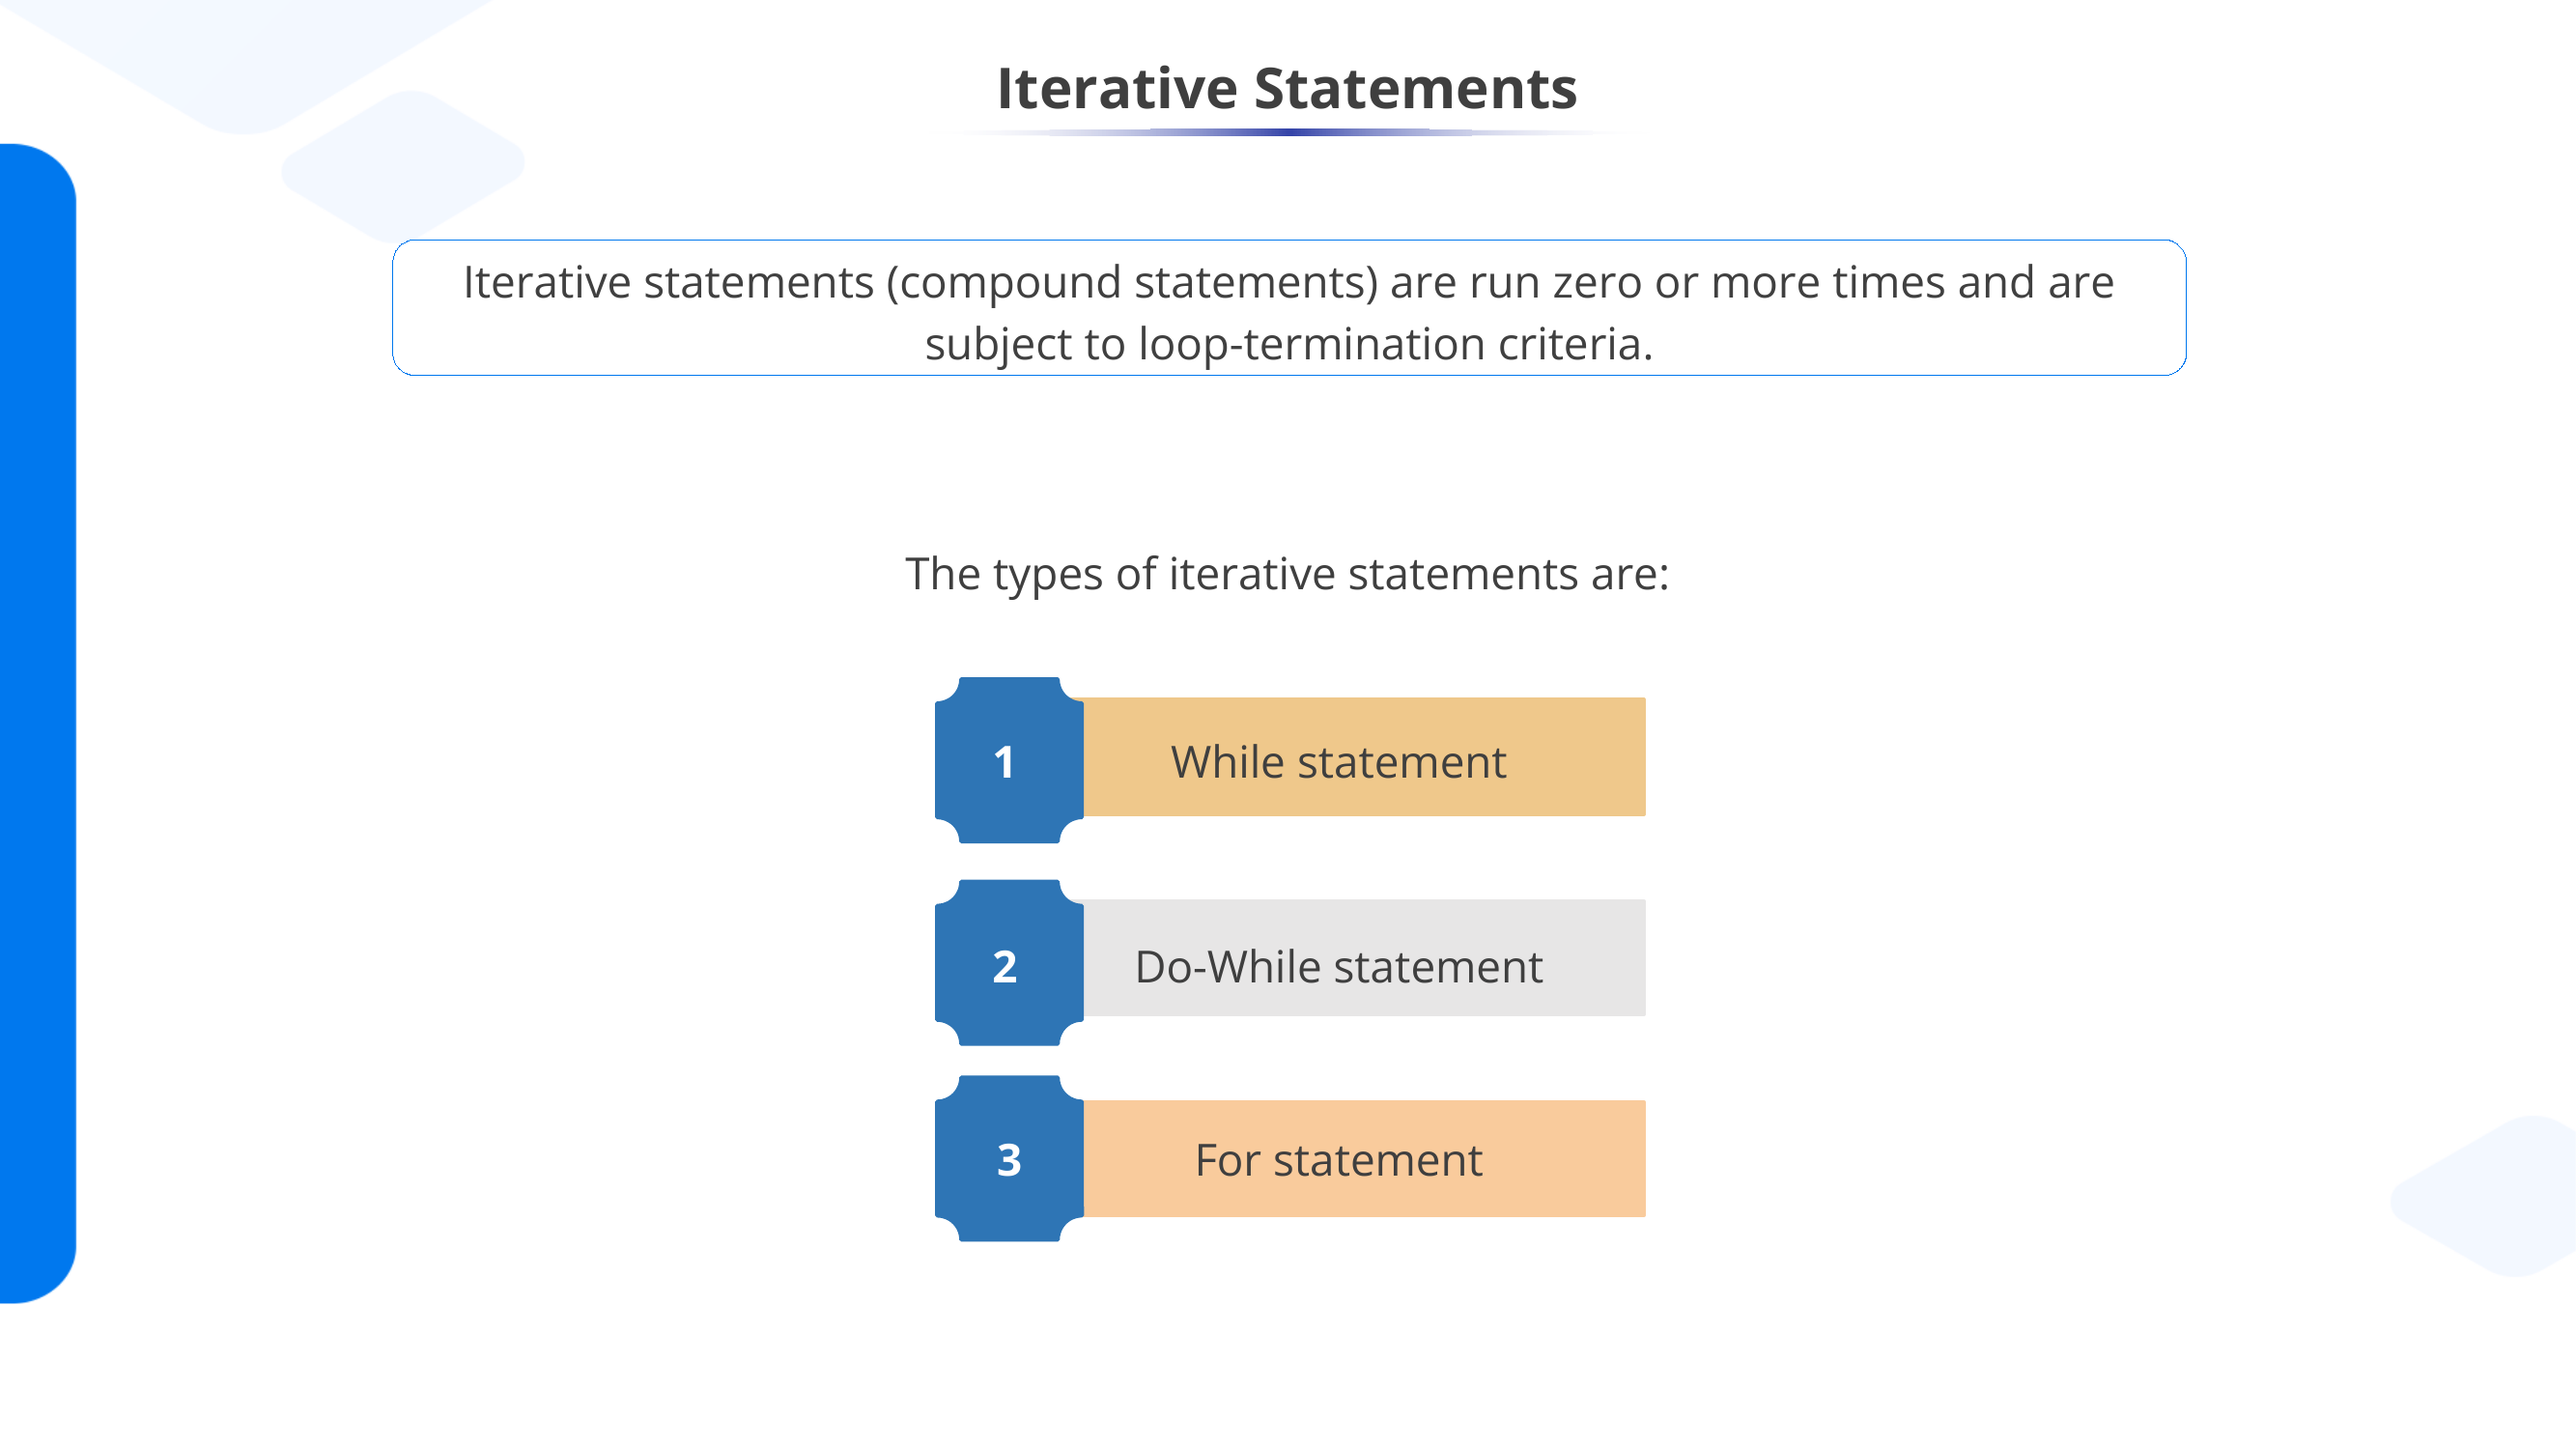

# Iterative Statements

Iterative statements (compound statements) are run zero or more times and are subject to loop-termination criteria.
The types of iterative statements are:

1
While statement

2
Do-While statement

3
For statement